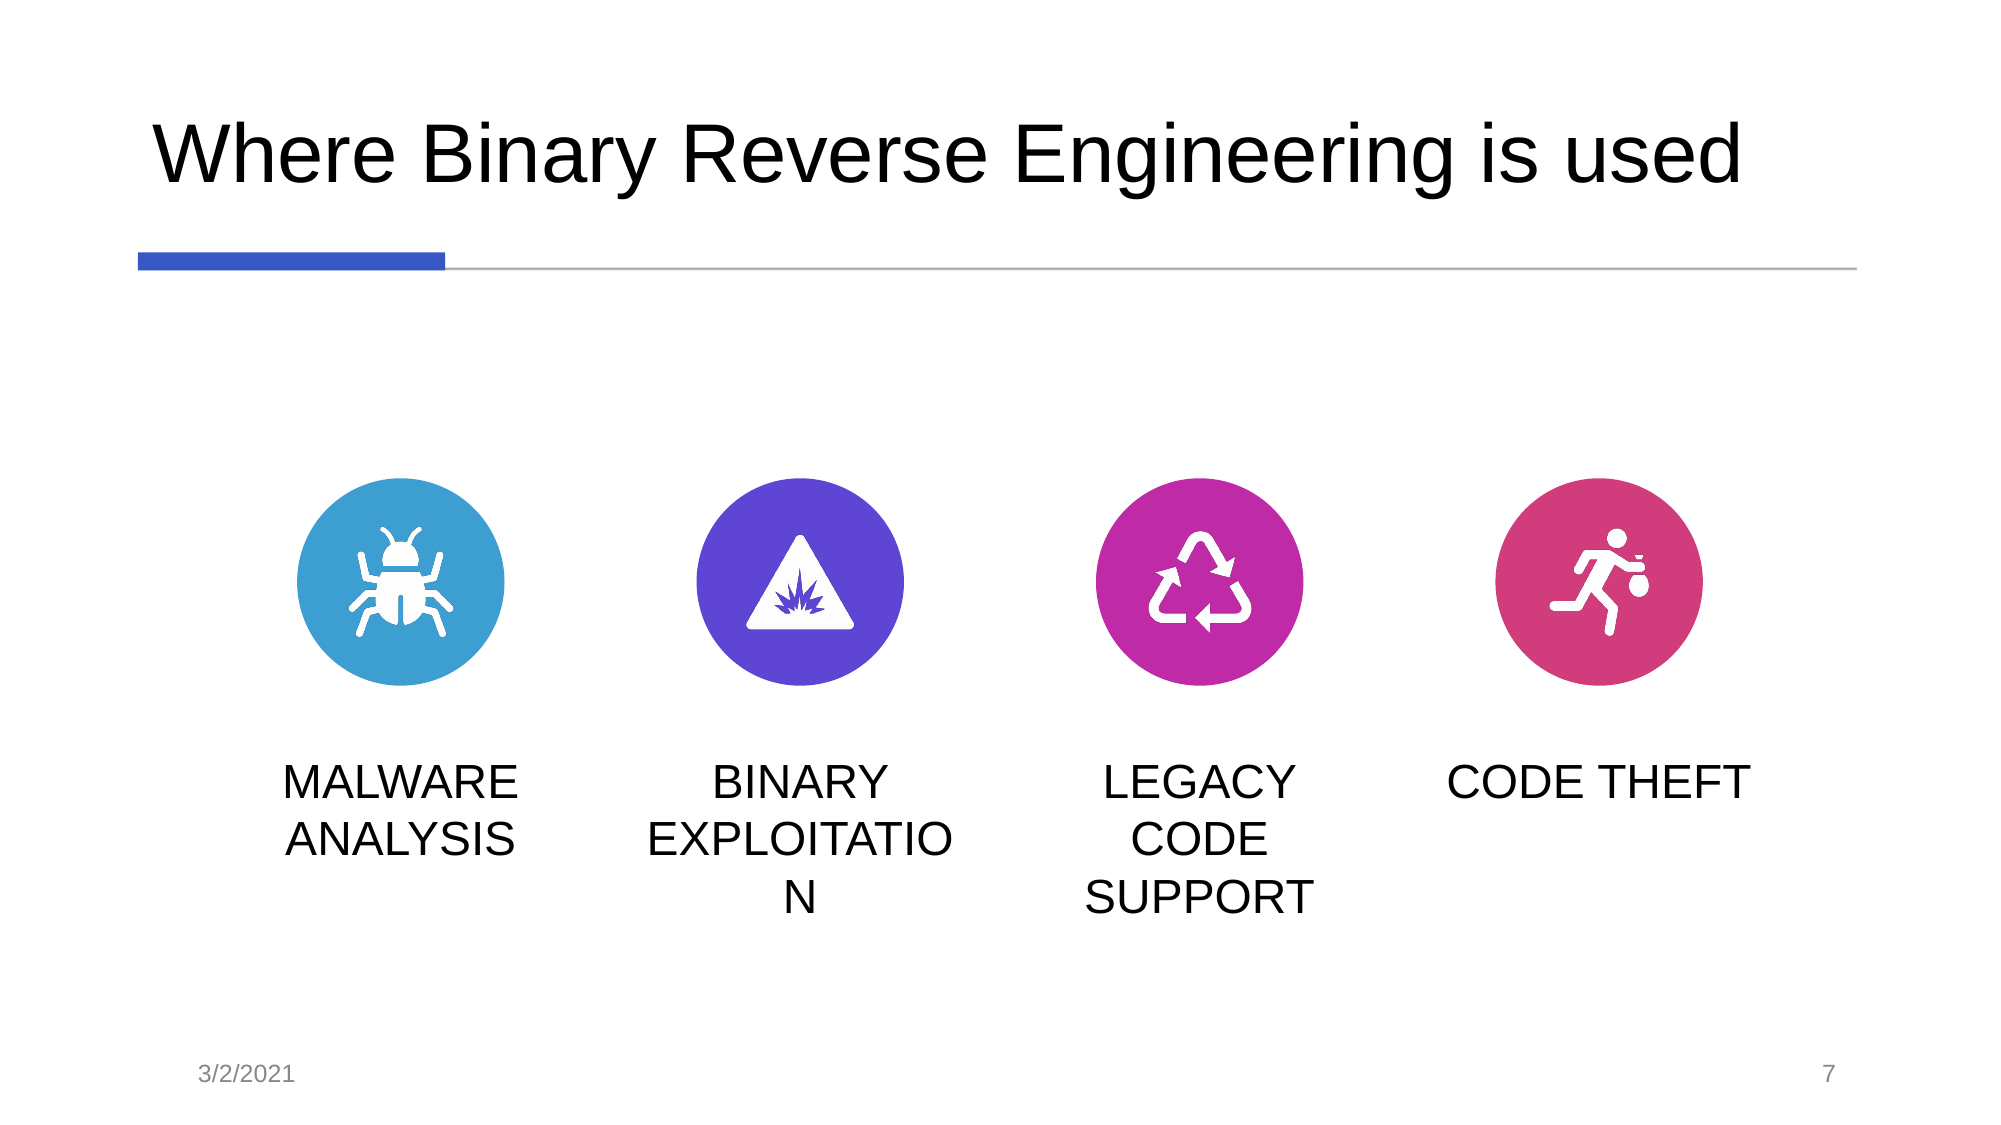

# Where Binary Reverse Engineering is used

MALWARE ANALYSIS

BINARY EXPLOITATION

LEGACY CODE SUPPORT

CODE THEFT
3/2/2021
AUEHC
7